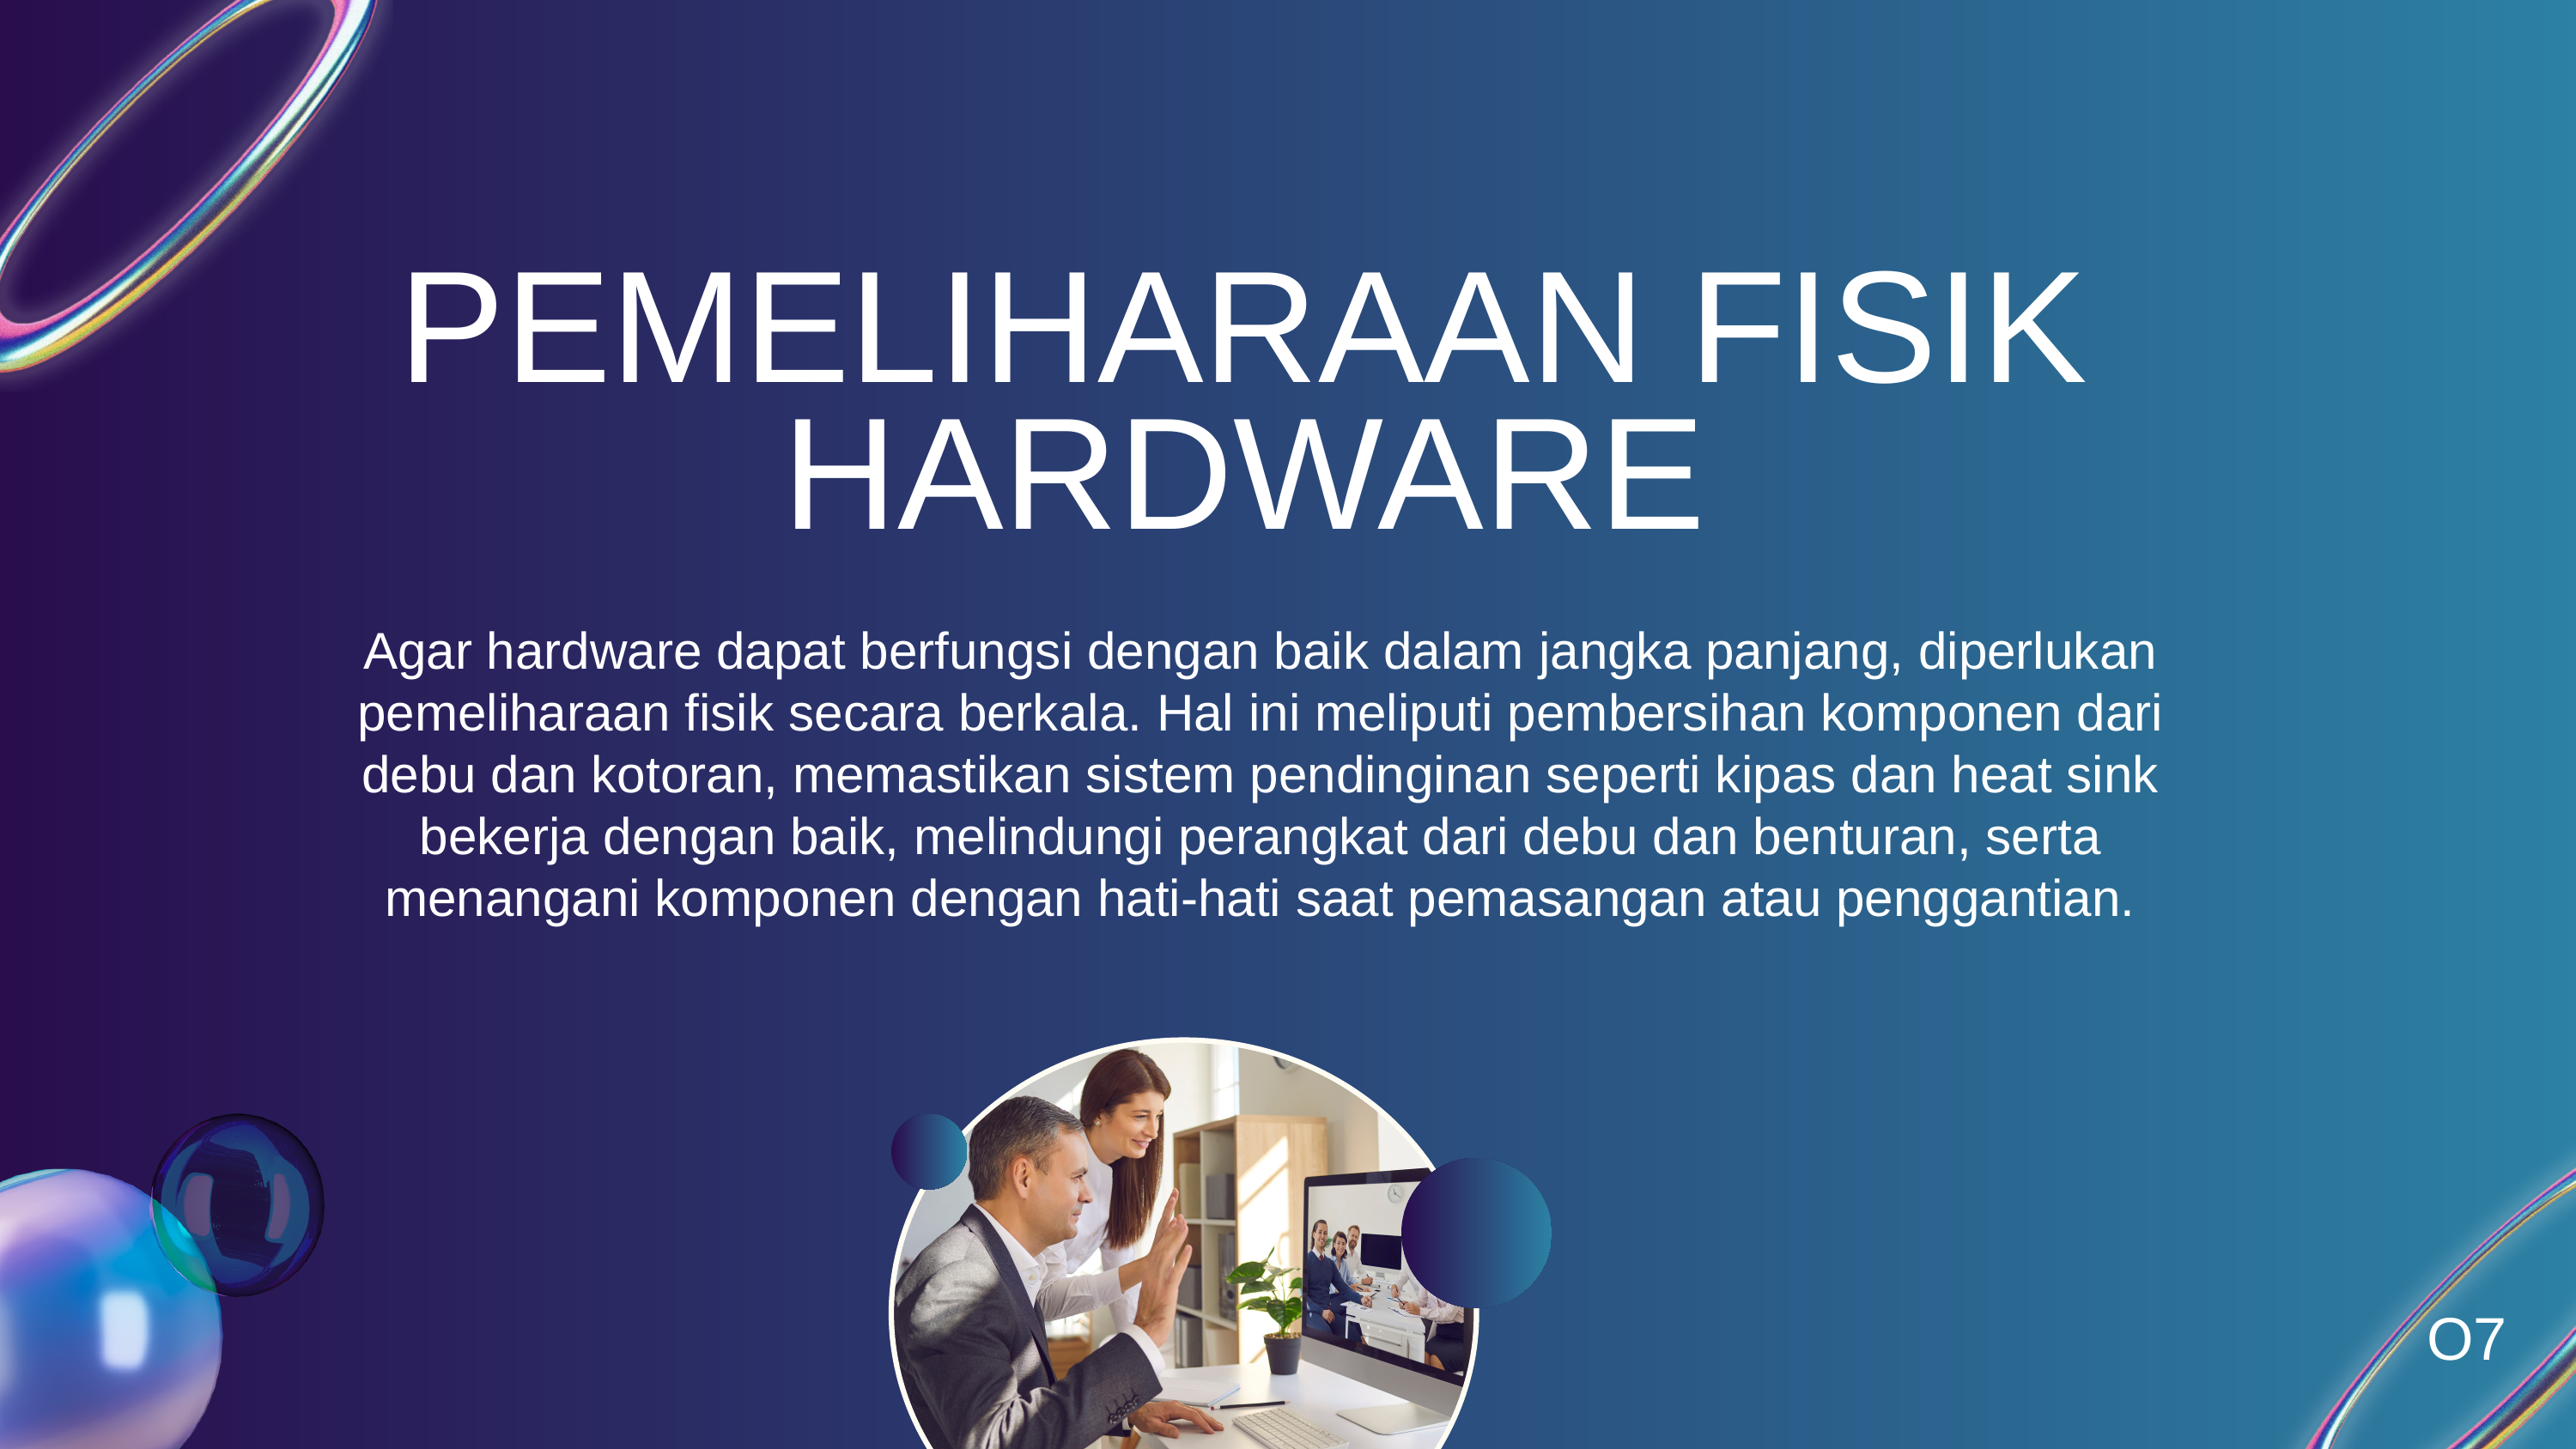

PEMELIHARAAN FISIK HARDWARE
Agar hardware dapat berfungsi dengan baik dalam jangka panjang, diperlukan pemeliharaan fisik secara berkala. Hal ini meliputi pembersihan komponen dari debu dan kotoran, memastikan sistem pendinginan seperti kipas dan heat sink bekerja dengan baik, melindungi perangkat dari debu dan benturan, serta menangani komponen dengan hati-hati saat pemasangan atau penggantian.

O7